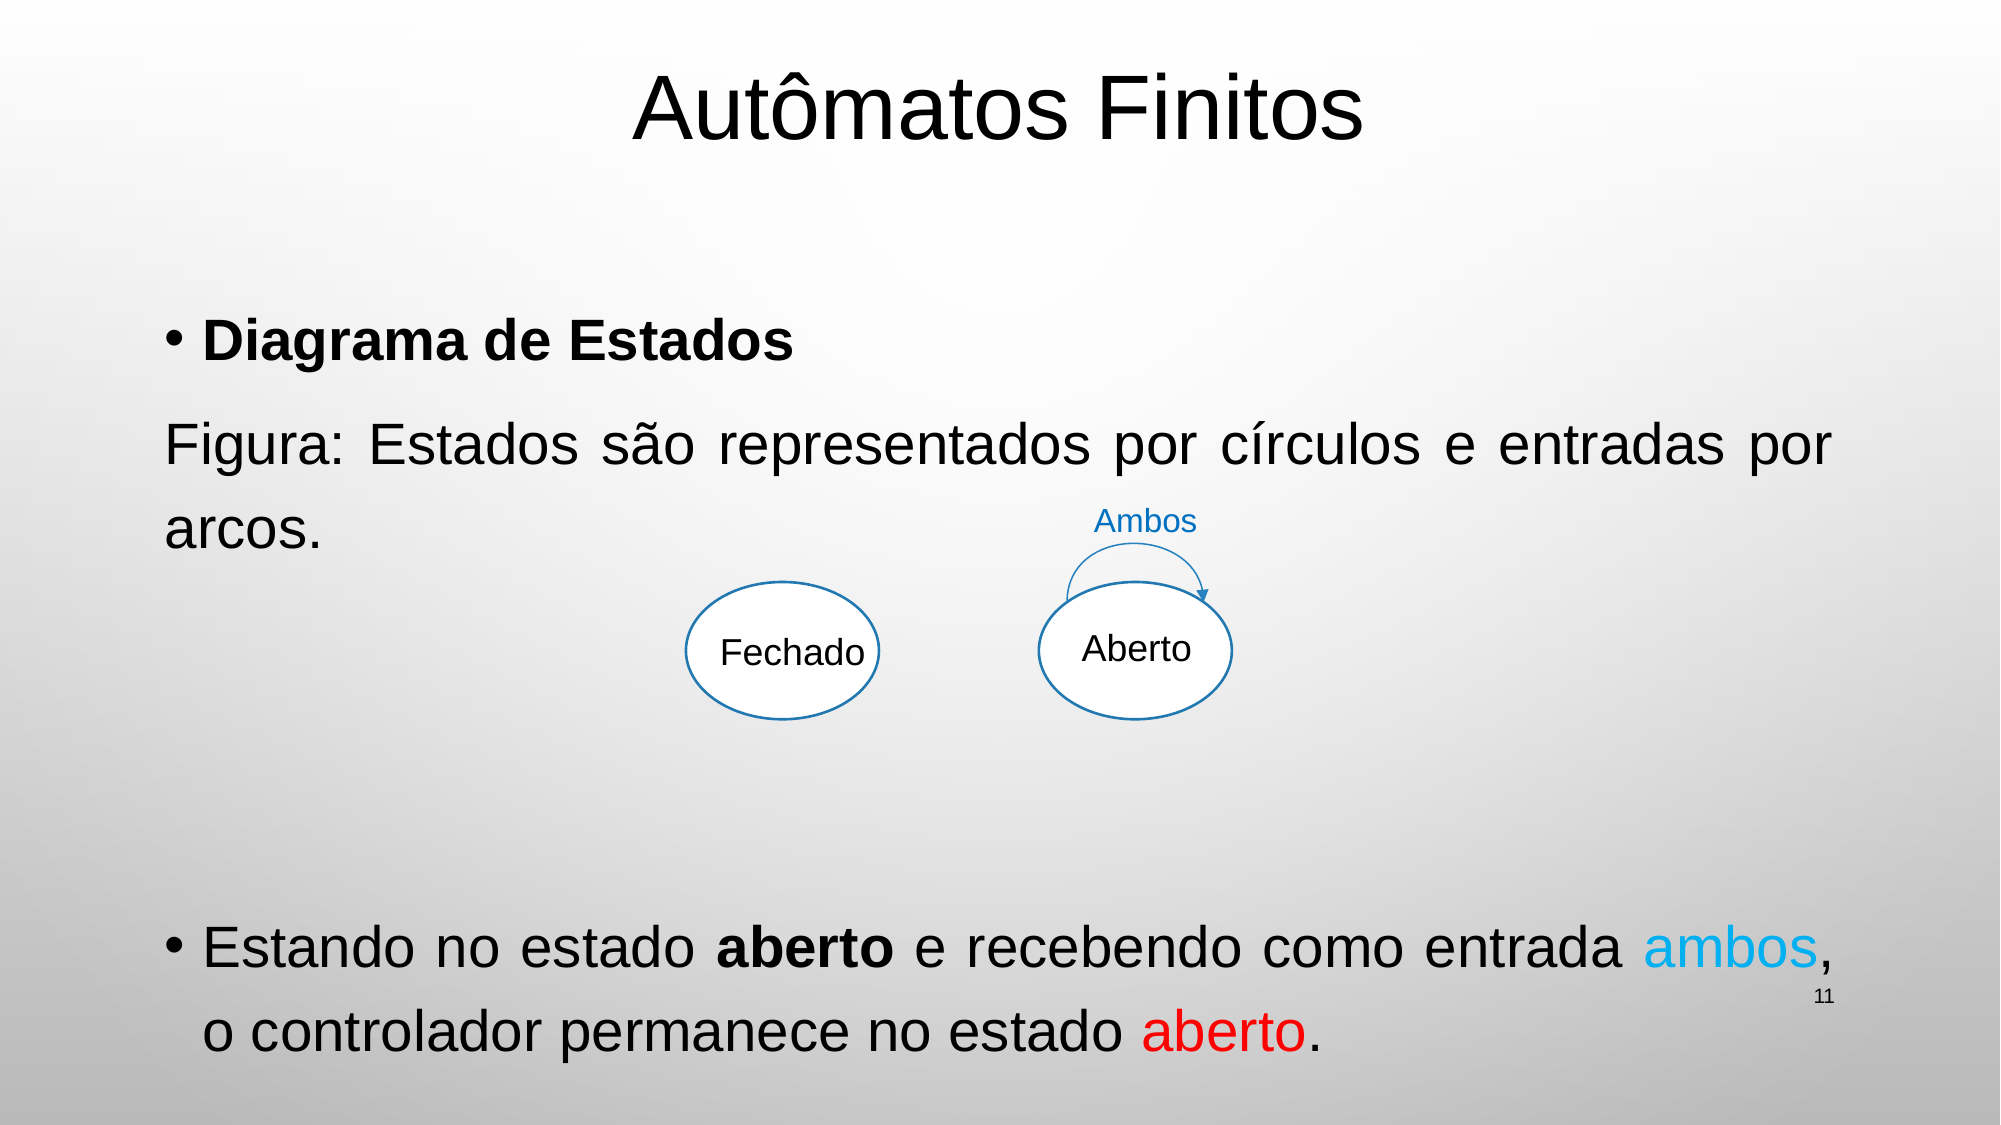

# Autômatos Finitos
Diagrama de Estados
Figura: Estados são representados por círculos e entradas por arcos.

Estando no estado aberto e recebendo como entrada ambos, o controlador permanece no estado aberto.
Ambos
Fe
Fe
Aberto
Fechado
11